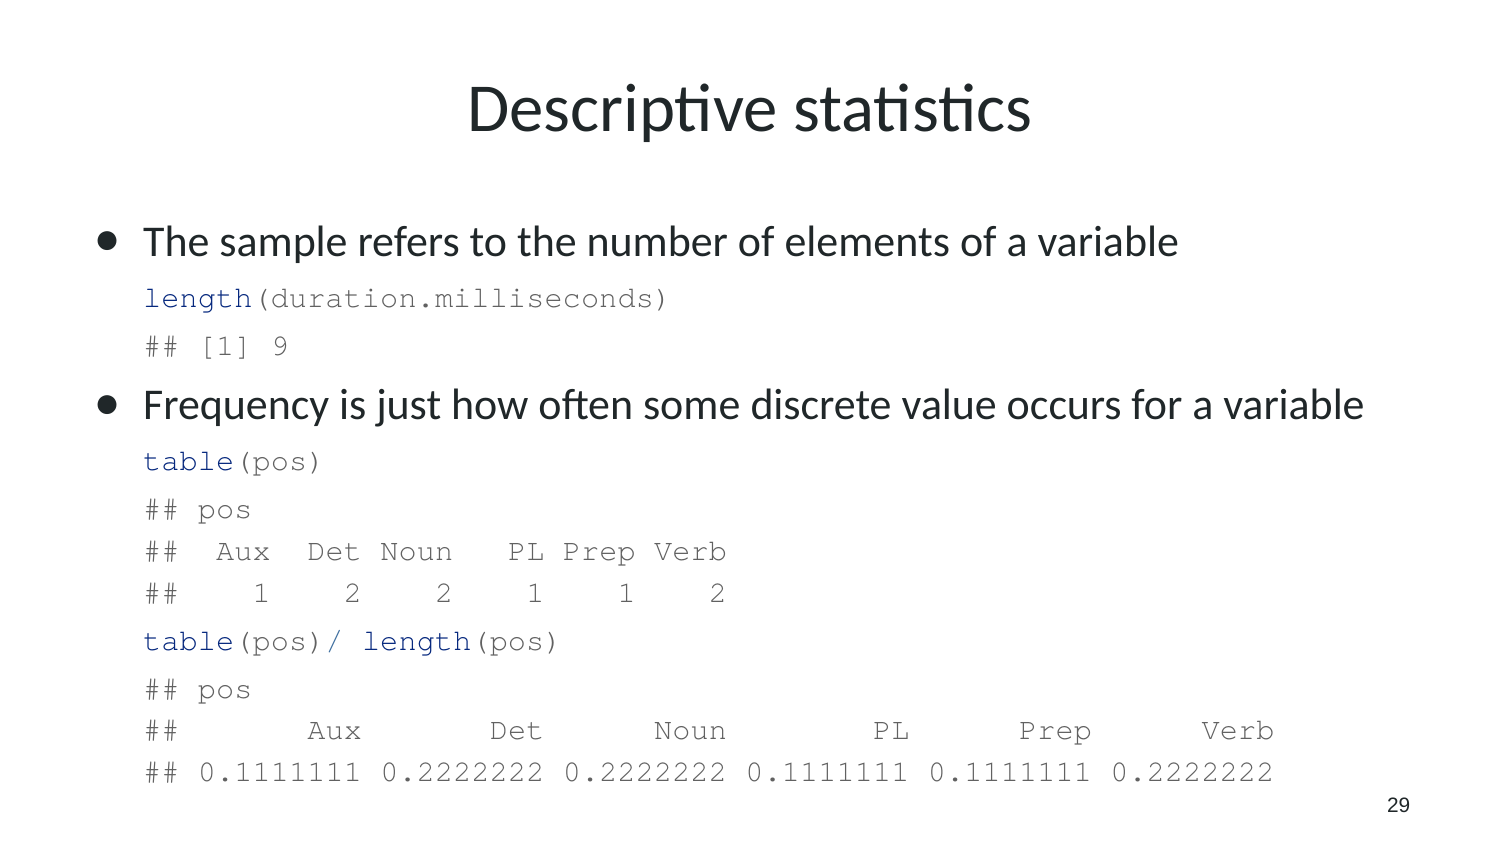

# Descriptive statistics
The sample refers to the number of elements of a variable
length(duration.milliseconds)
## [1] 9
Frequency is just how often some discrete value occurs for a variable
table(pos)
## pos ##  Aux  Det Noun   PL Prep Verb ##    1    2    2    1    1    2
table(pos)/ length(pos)
## pos ##       Aux       Det      Noun        PL      Prep      Verb ## 0.1111111 0.2222222 0.2222222 0.1111111 0.1111111 0.2222222
29